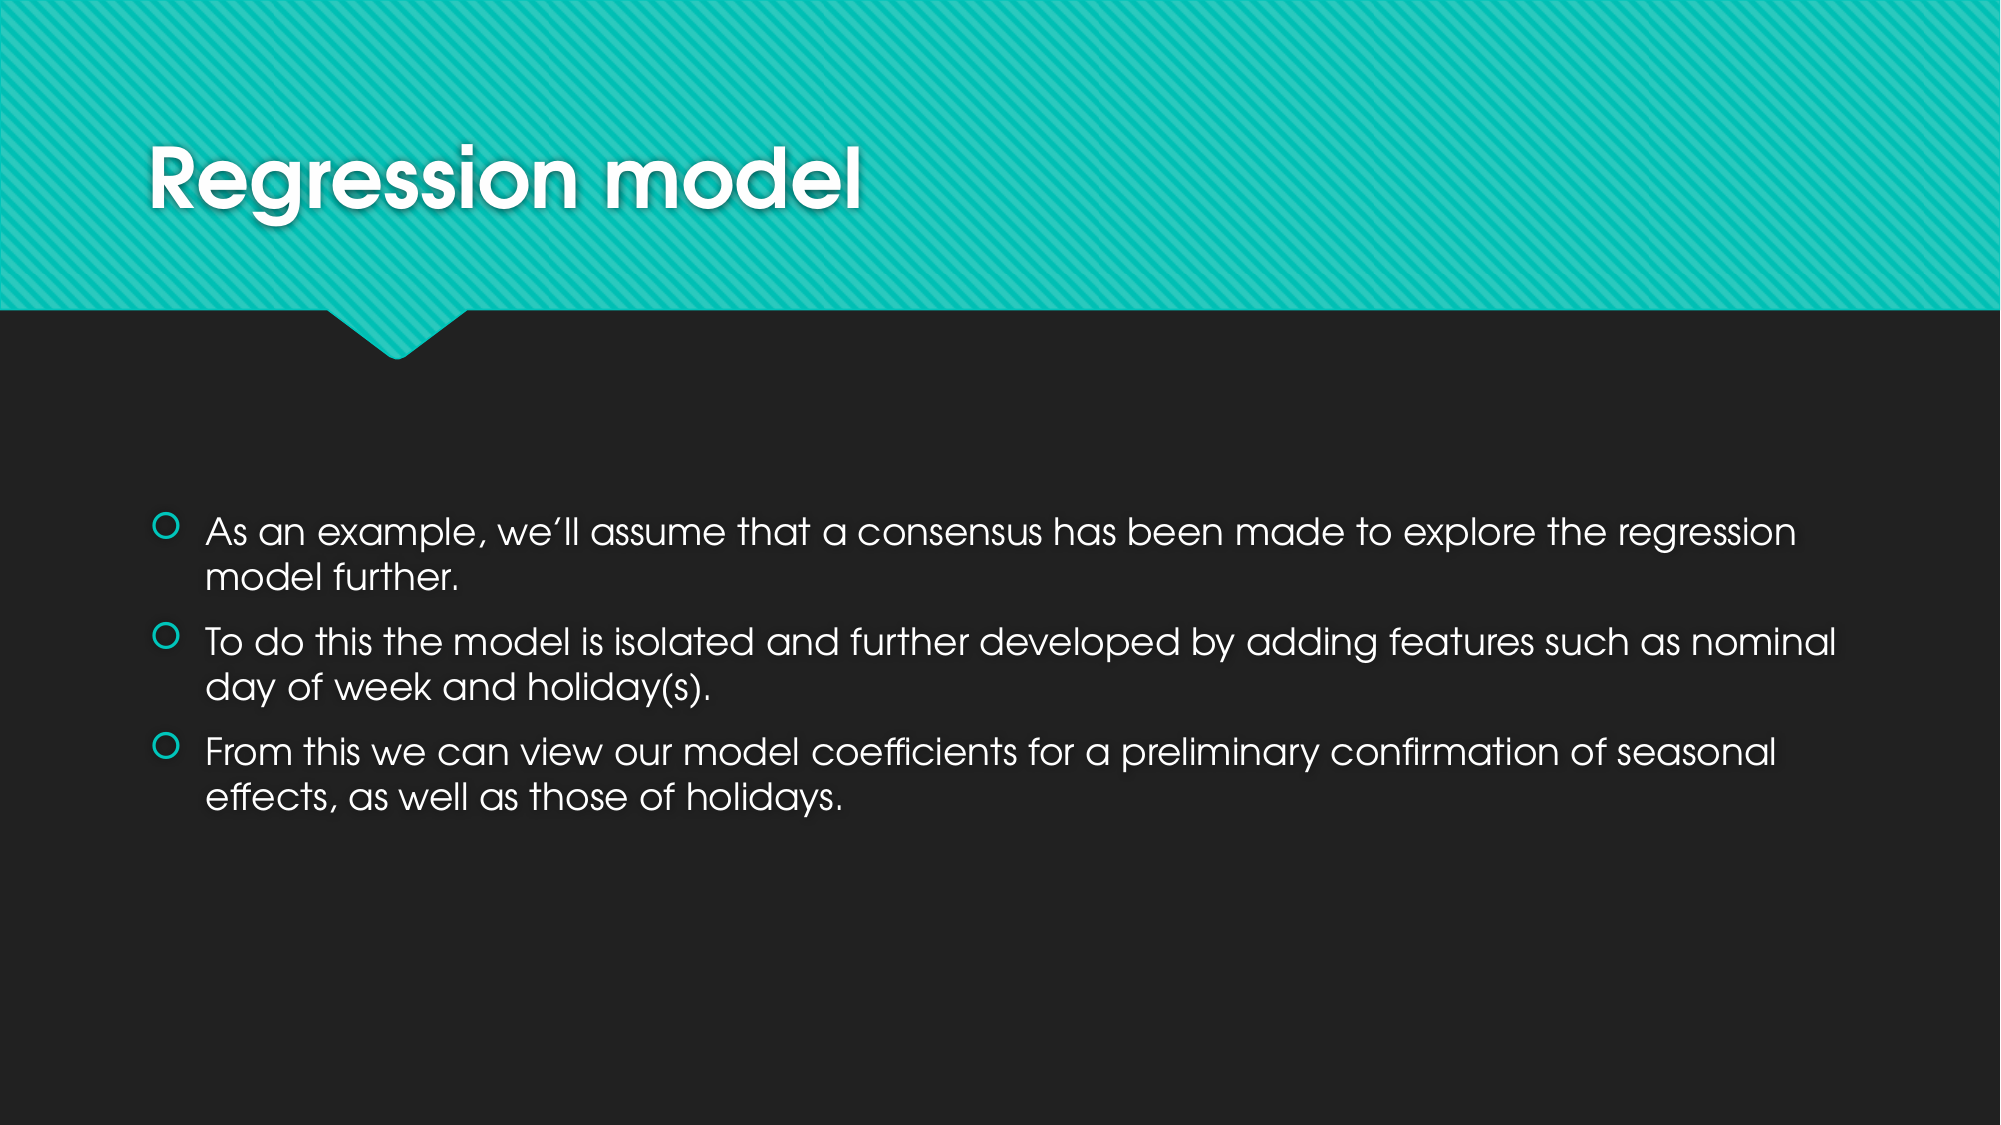

# Regression model
As an example, we’ll assume that a consensus has been made to explore the regression model further.
To do this the model is isolated and further developed by adding features such as nominal day of week and holiday(s).
From this we can view our model coefficients for a preliminary confirmation of seasonal effects, as well as those of holidays.